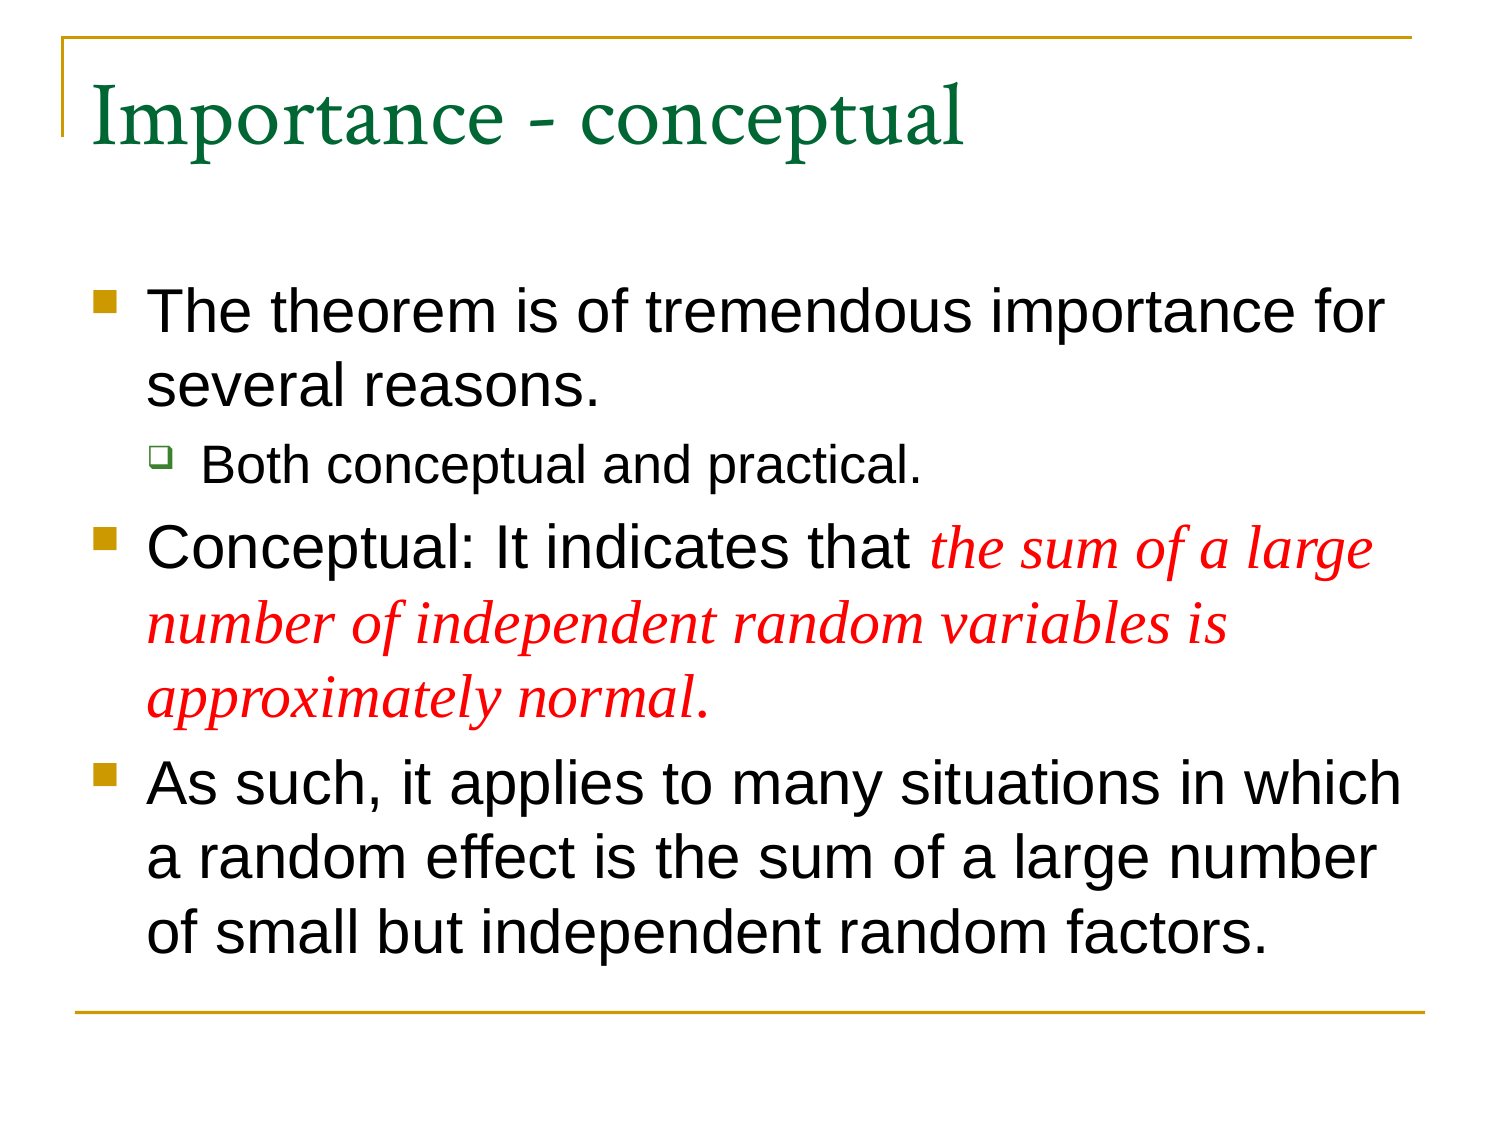

# Importance - conceptual
The theorem is of tremendous importance for several reasons.
Both conceptual and practical.
Conceptual: It indicates that the sum of a large number of independent random variables is approximately normal.
As such, it applies to many situations in which a random effect is the sum of a large number of small but independent random factors.